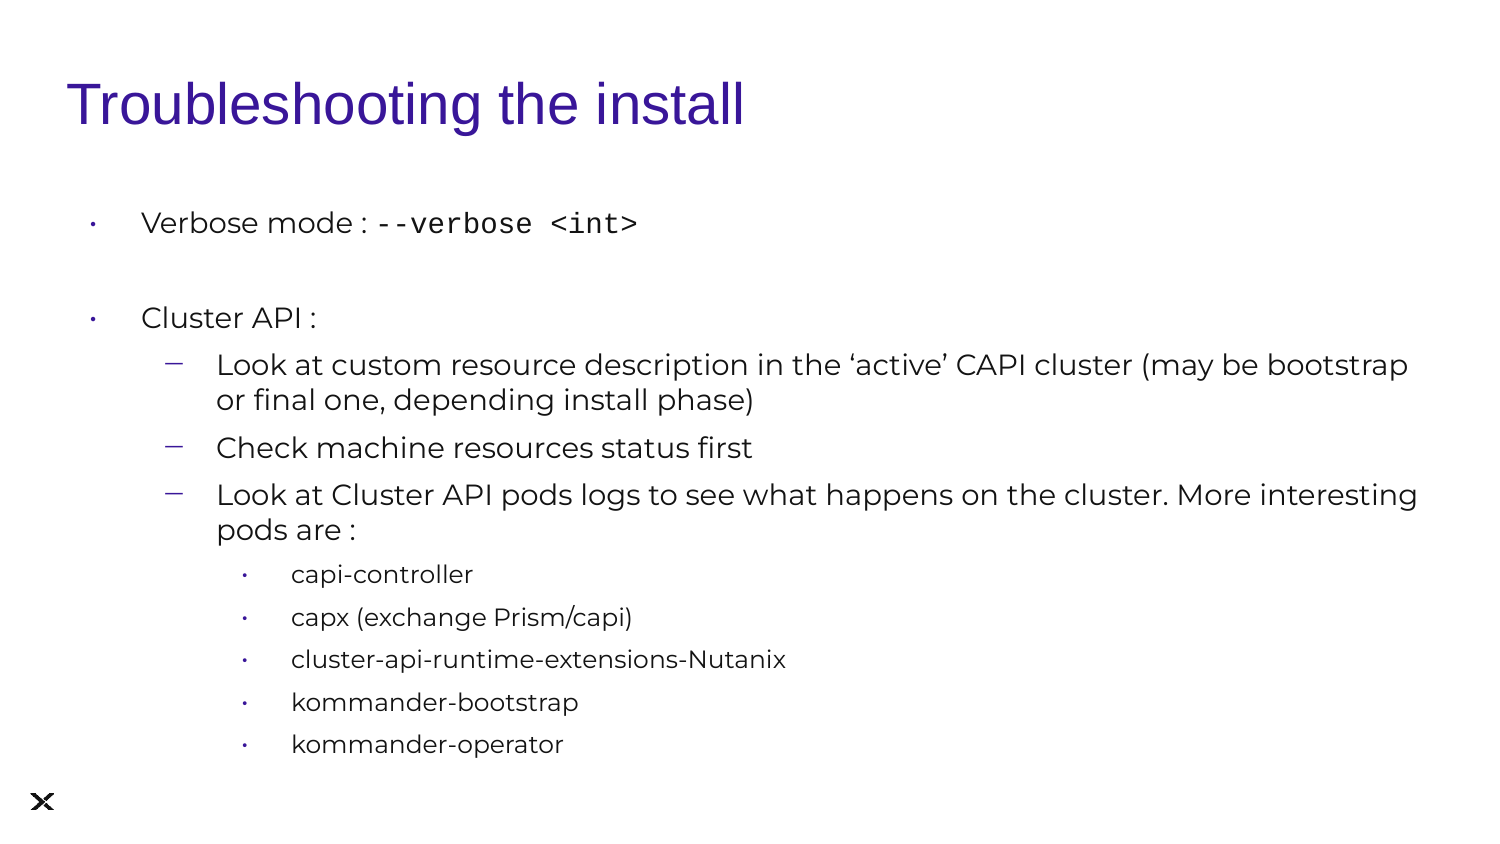

# Troubleshooting the install
Verbose mode : --verbose <int>

Cluster API :
Look at custom resource description in the ‘active’ CAPI cluster (may be bootstrap or final one, depending install phase)
Check machine resources status first
Look at Cluster API pods logs to see what happens on the cluster. More interesting  pods are :
capi-controller
capx (exchange Prism/capi)
cluster-api-runtime-extensions-Nutanix
kommander-bootstrap
kommander-operator